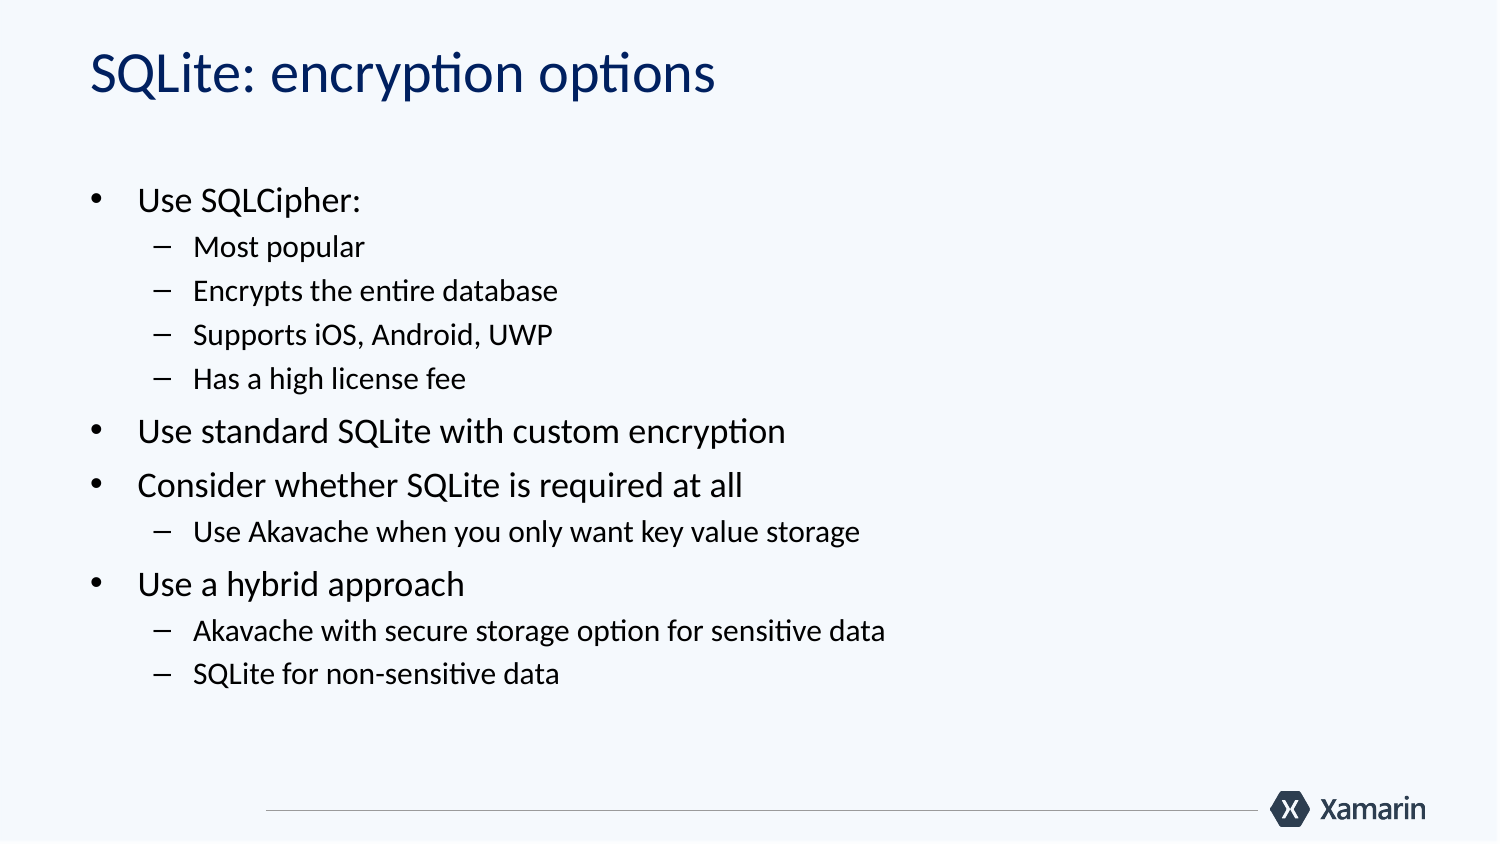

# SQLite: encryption options
Use SQLCipher:
Most popular
Encrypts the entire database
Supports iOS, Android, UWP
Has a high license fee
Use standard SQLite with custom encryption
Consider whether SQLite is required at all
Use Akavache when you only want key value storage
Use a hybrid approach
Akavache with secure storage option for sensitive data
SQLite for non-sensitive data